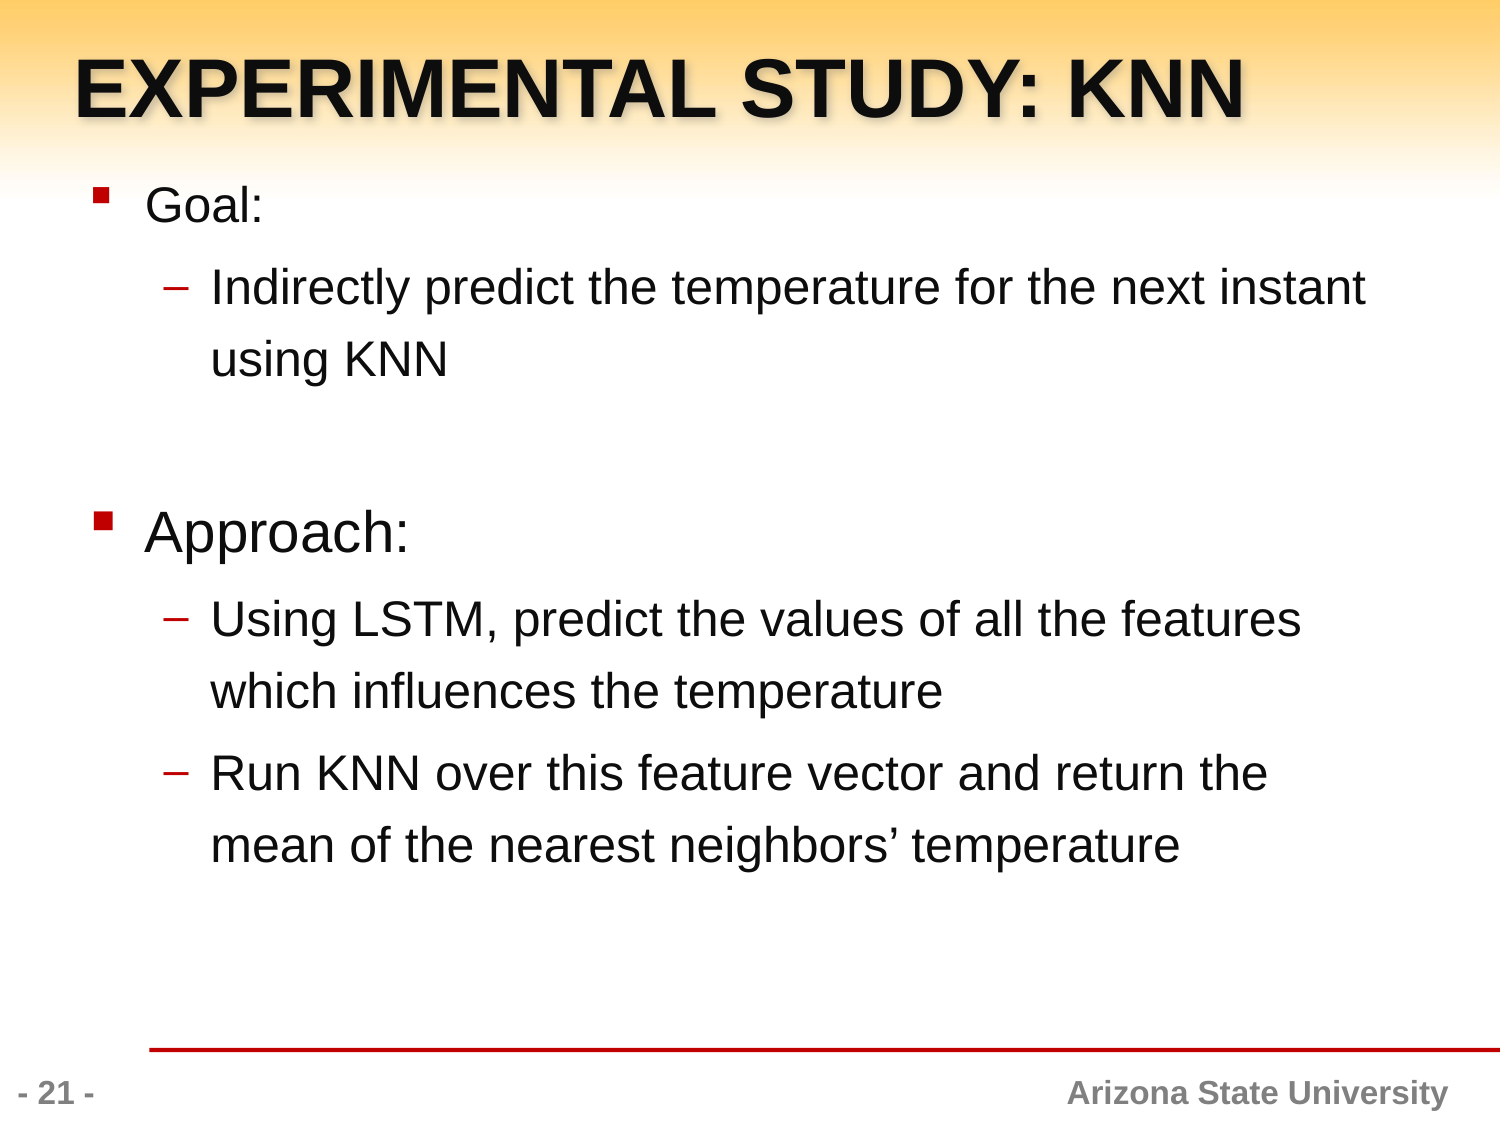

# EXPERIMENTAL STUDY: KNN
Goal:
Indirectly predict the temperature for the next instant using KNN

Approach:
Using LSTM, predict the values of all the features which influences the temperature
Run KNN over this feature vector and return the mean of the nearest neighbors’ temperature
- 21 -